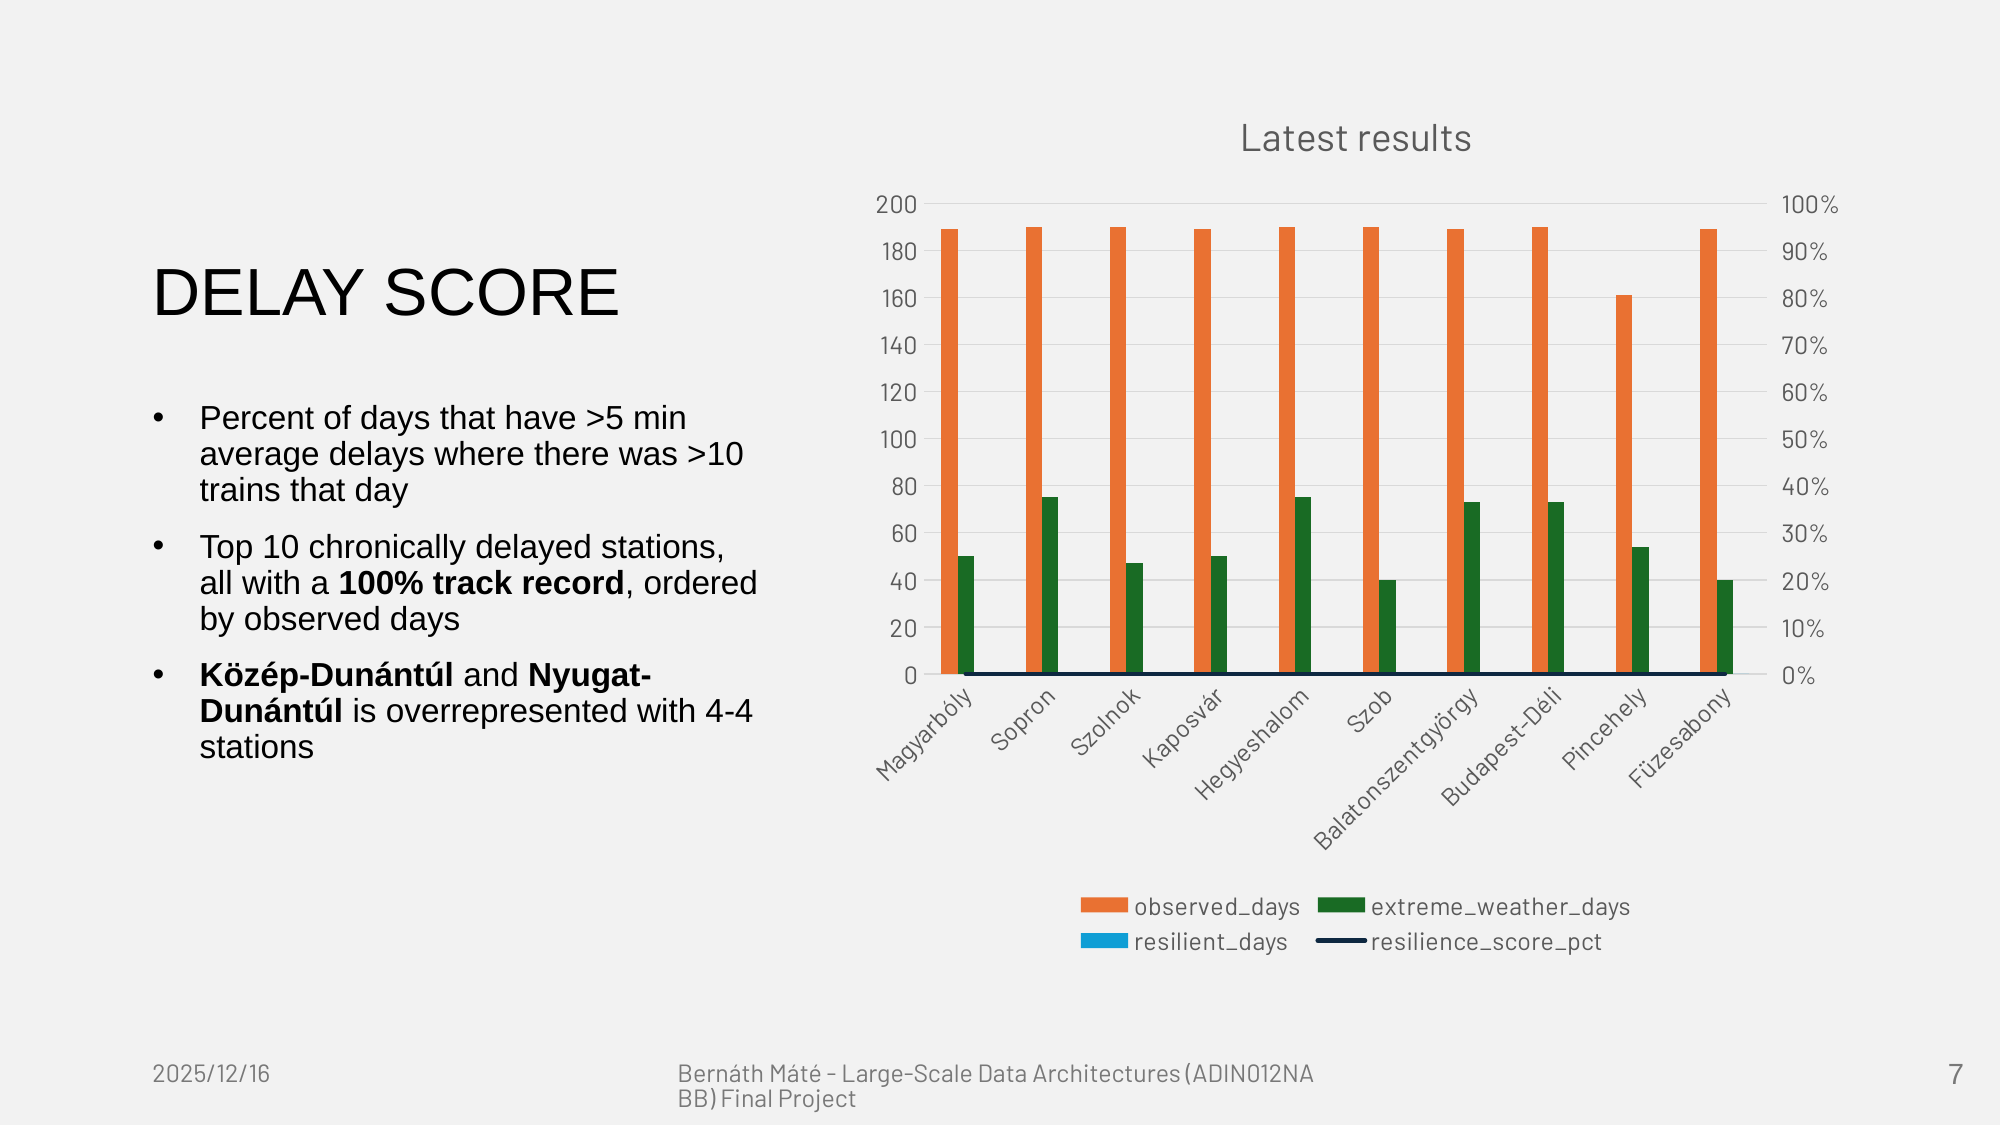

# DELAY SCORE

### Chart: Latest results

| Category | observed_days | extreme_weather_days | resilient_days | resilience_score_pct |
|---|---|---|---|---|
| Magyarbóly | 189.0 | 50.0 | 0.0 | 0.0 |
| Sopron | 190.0 | 75.0 | 0.0 | 0.0 |
| Szolnok | 190.0 | 47.0 | 0.0 | 0.0 |
| Kaposvár | 189.0 | 50.0 | 0.0 | 0.0 |
| Hegyeshalom | 190.0 | 75.0 | 0.0 | 0.0 |
| Szob | 190.0 | 40.0 | 0.0 | 0.0 |
| Balatonszentgyörgy | 189.0 | 73.0 | 0.0 | 0.0 |
| Budapest-Déli | 190.0 | 73.0 | 0.0 | 0.0 |
| Pincehely | 161.0 | 54.0 | 0.0 | 0.0 |
| Füzesabony | 189.0 | 40.0 | 0.0 | 0.0 |
Percent of days that have >5 min average delays where there was >10 trains that day
Top 10 chronically delayed stations, all with a 100% track record, ordered by observed days
Közép-Dunántúl and Nyugat-Dunántúl is overrepresented with 4-4 stations
2025/12/16
Bernáth Máté - Large-Scale Data Architectures (ADIN012NABB) Final Project
7